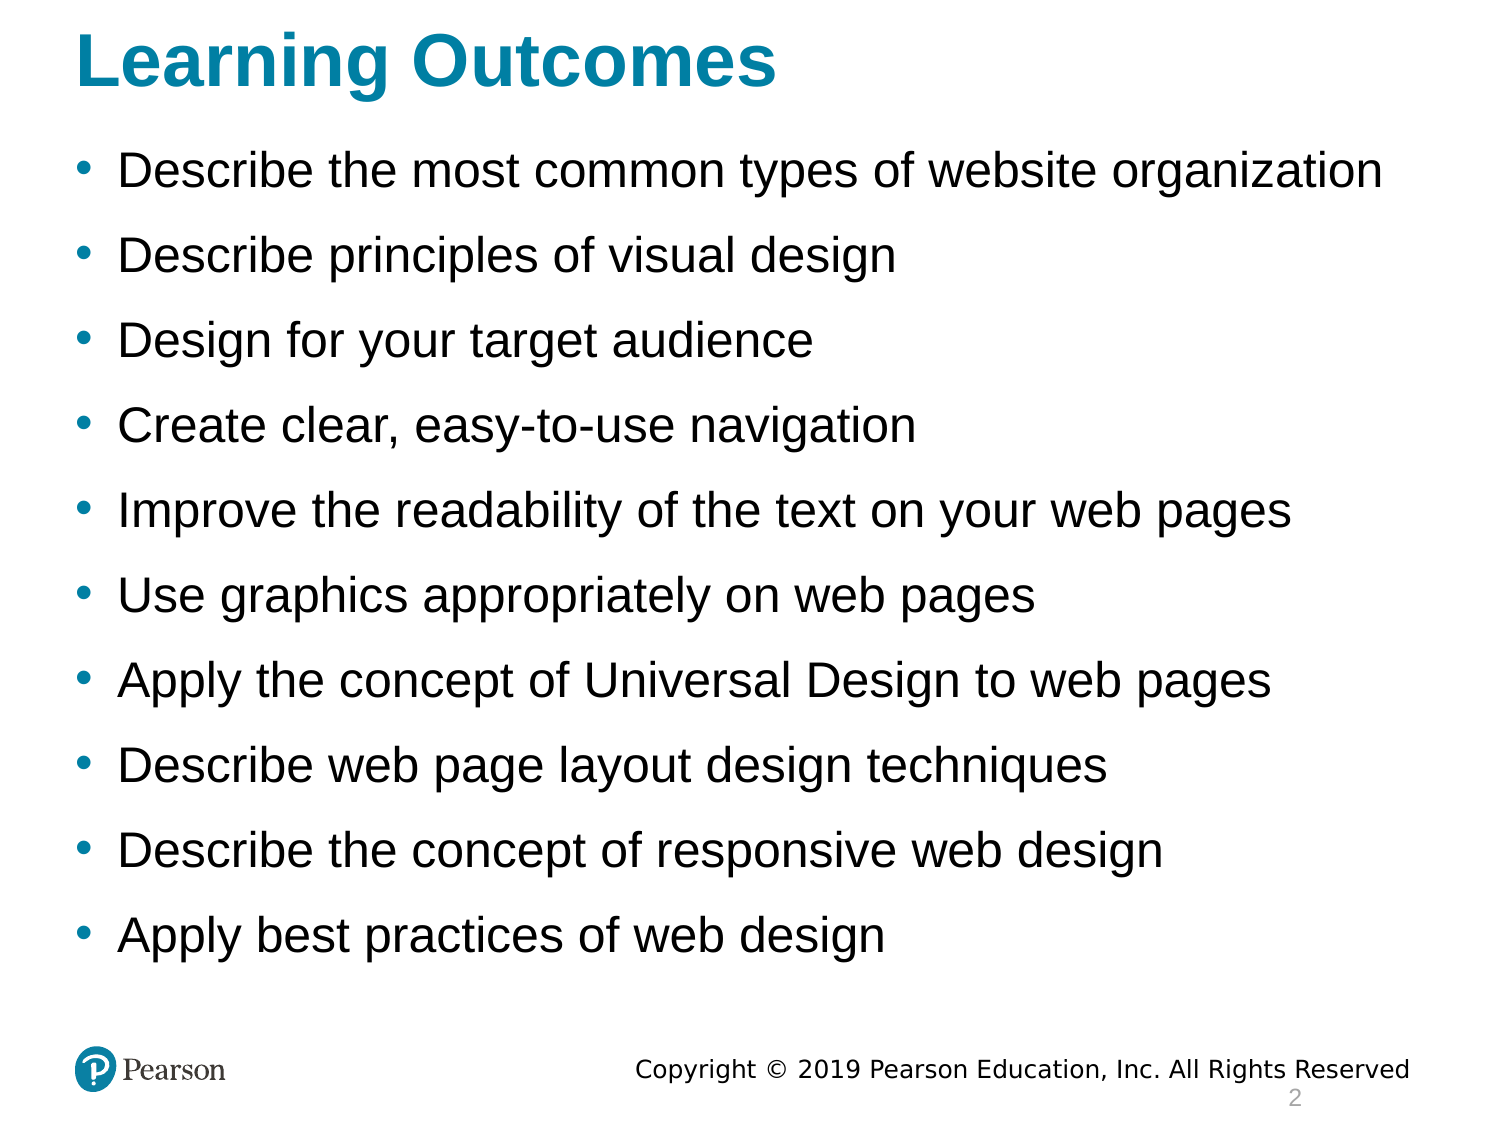

# Learning Outcomes
Describe the most common types of website organization
Describe principles of visual design
Design for your target audience
Create clear, easy-to-use navigation
Improve the readability of the text on your web pages
Use graphics appropriately on web pages
Apply the concept of Universal Design to web pages
Describe web page layout design techniques
Describe the concept of responsive web design
Apply best practices of web design